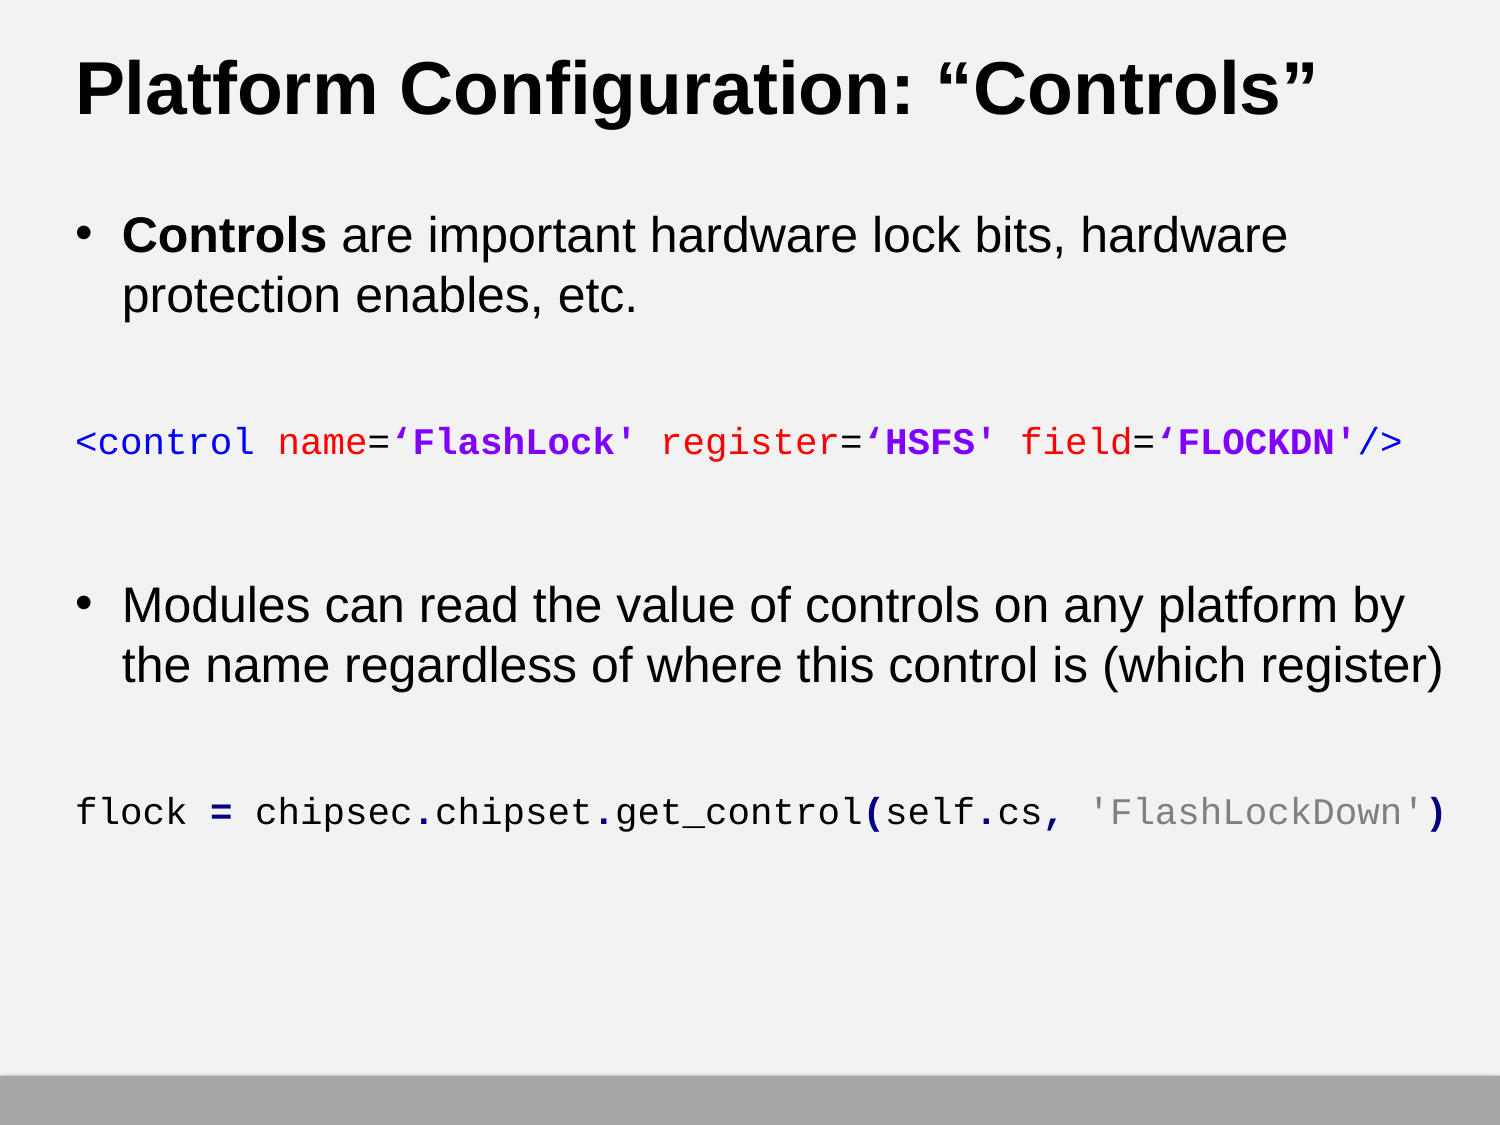

# Platform Configuration: “Controls”
Controls are important hardware lock bits, hardware protection enables, etc.

<control name=‘FlashLock' register=‘HSFS' field=‘FLOCKDN'/>

Modules can read the value of controls on any platform by the name regardless of where this control is (which register)

flock = chipsec.chipset.get_control(self.cs, 'FlashLockDown')